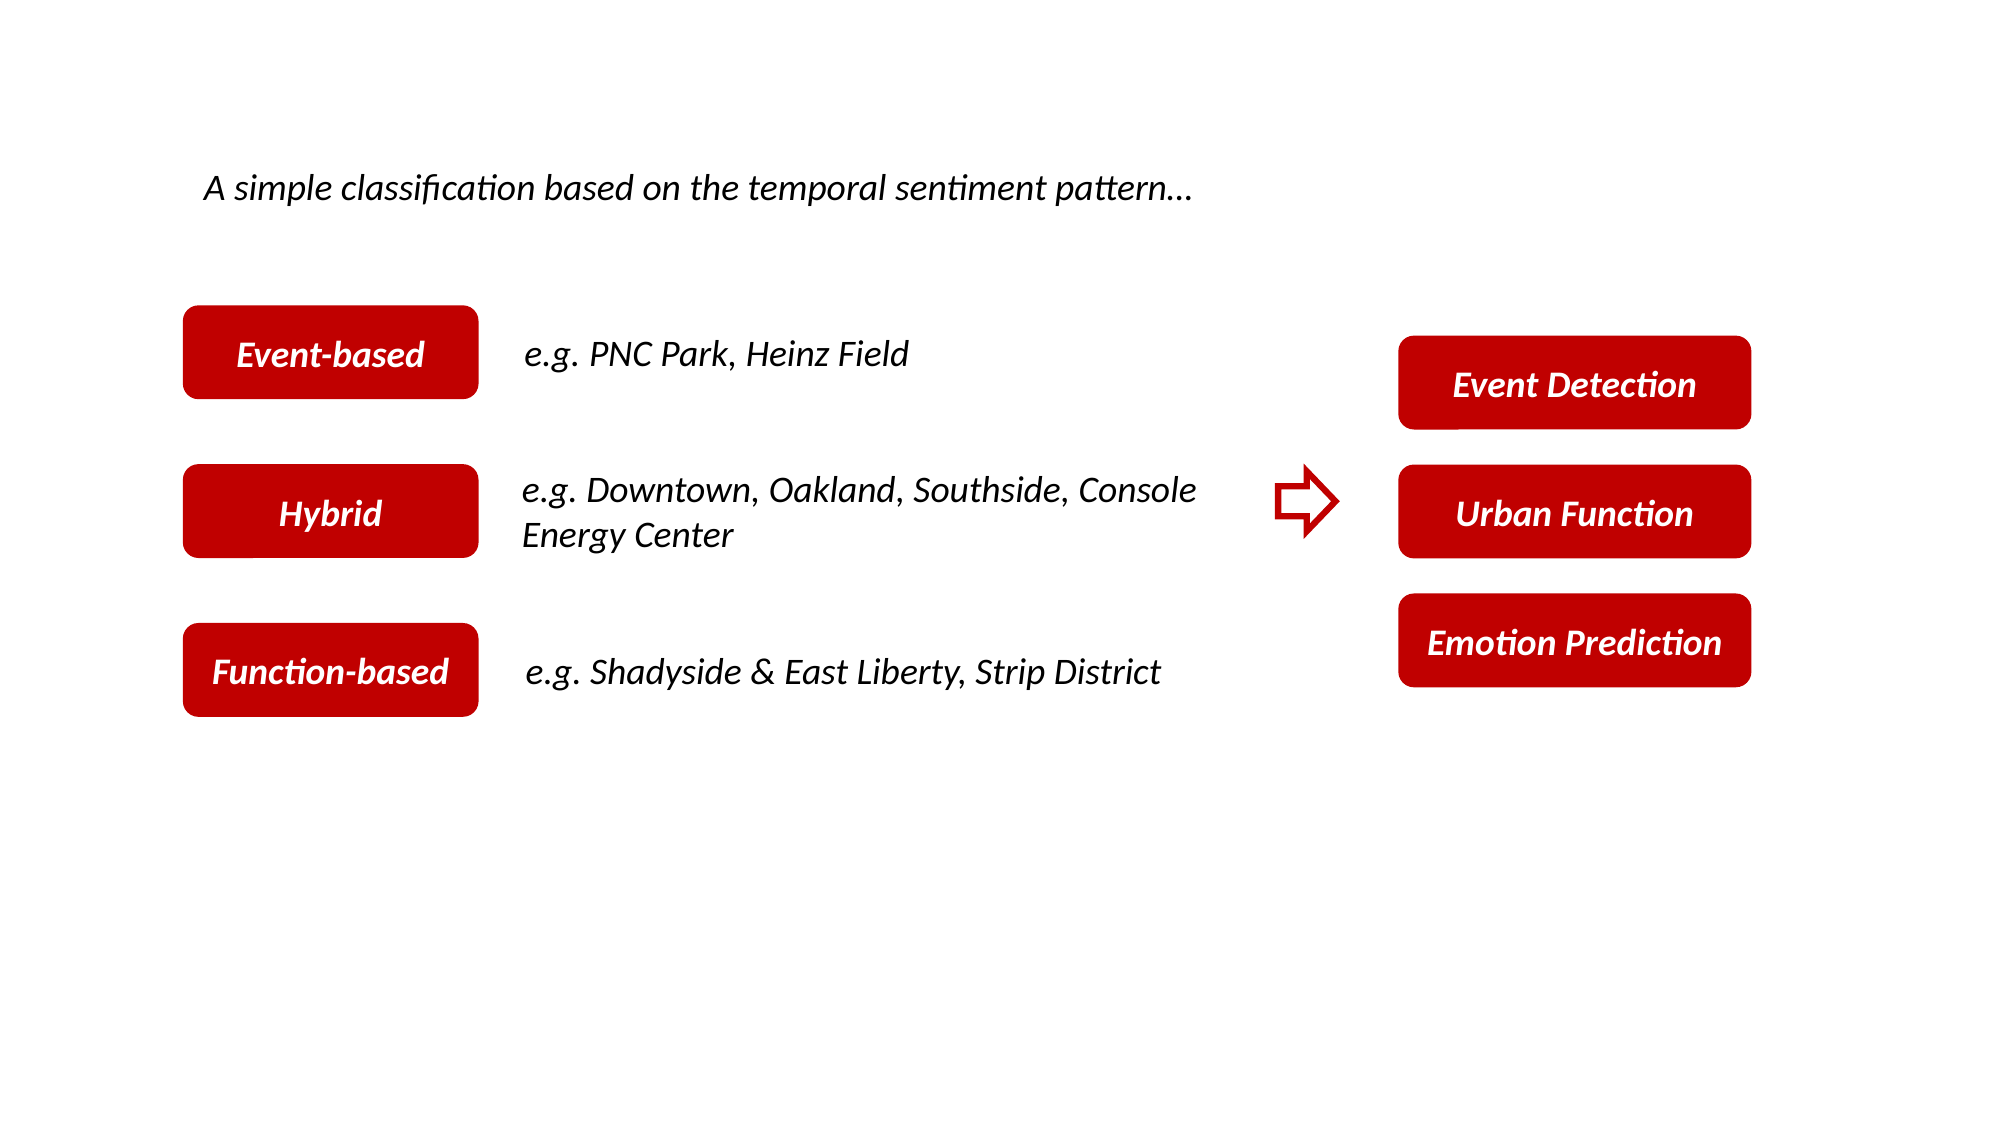

A simple classification based on the temporal sentiment pattern…
Event-based
e.g. PNC Park, Heinz Field
Event Detection
e.g. Downtown, Oakland, Southside, Console Energy Center
Hybrid
Urban Function

Emotion Prediction
Function-based
e.g. Shadyside & East Liberty, Strip District